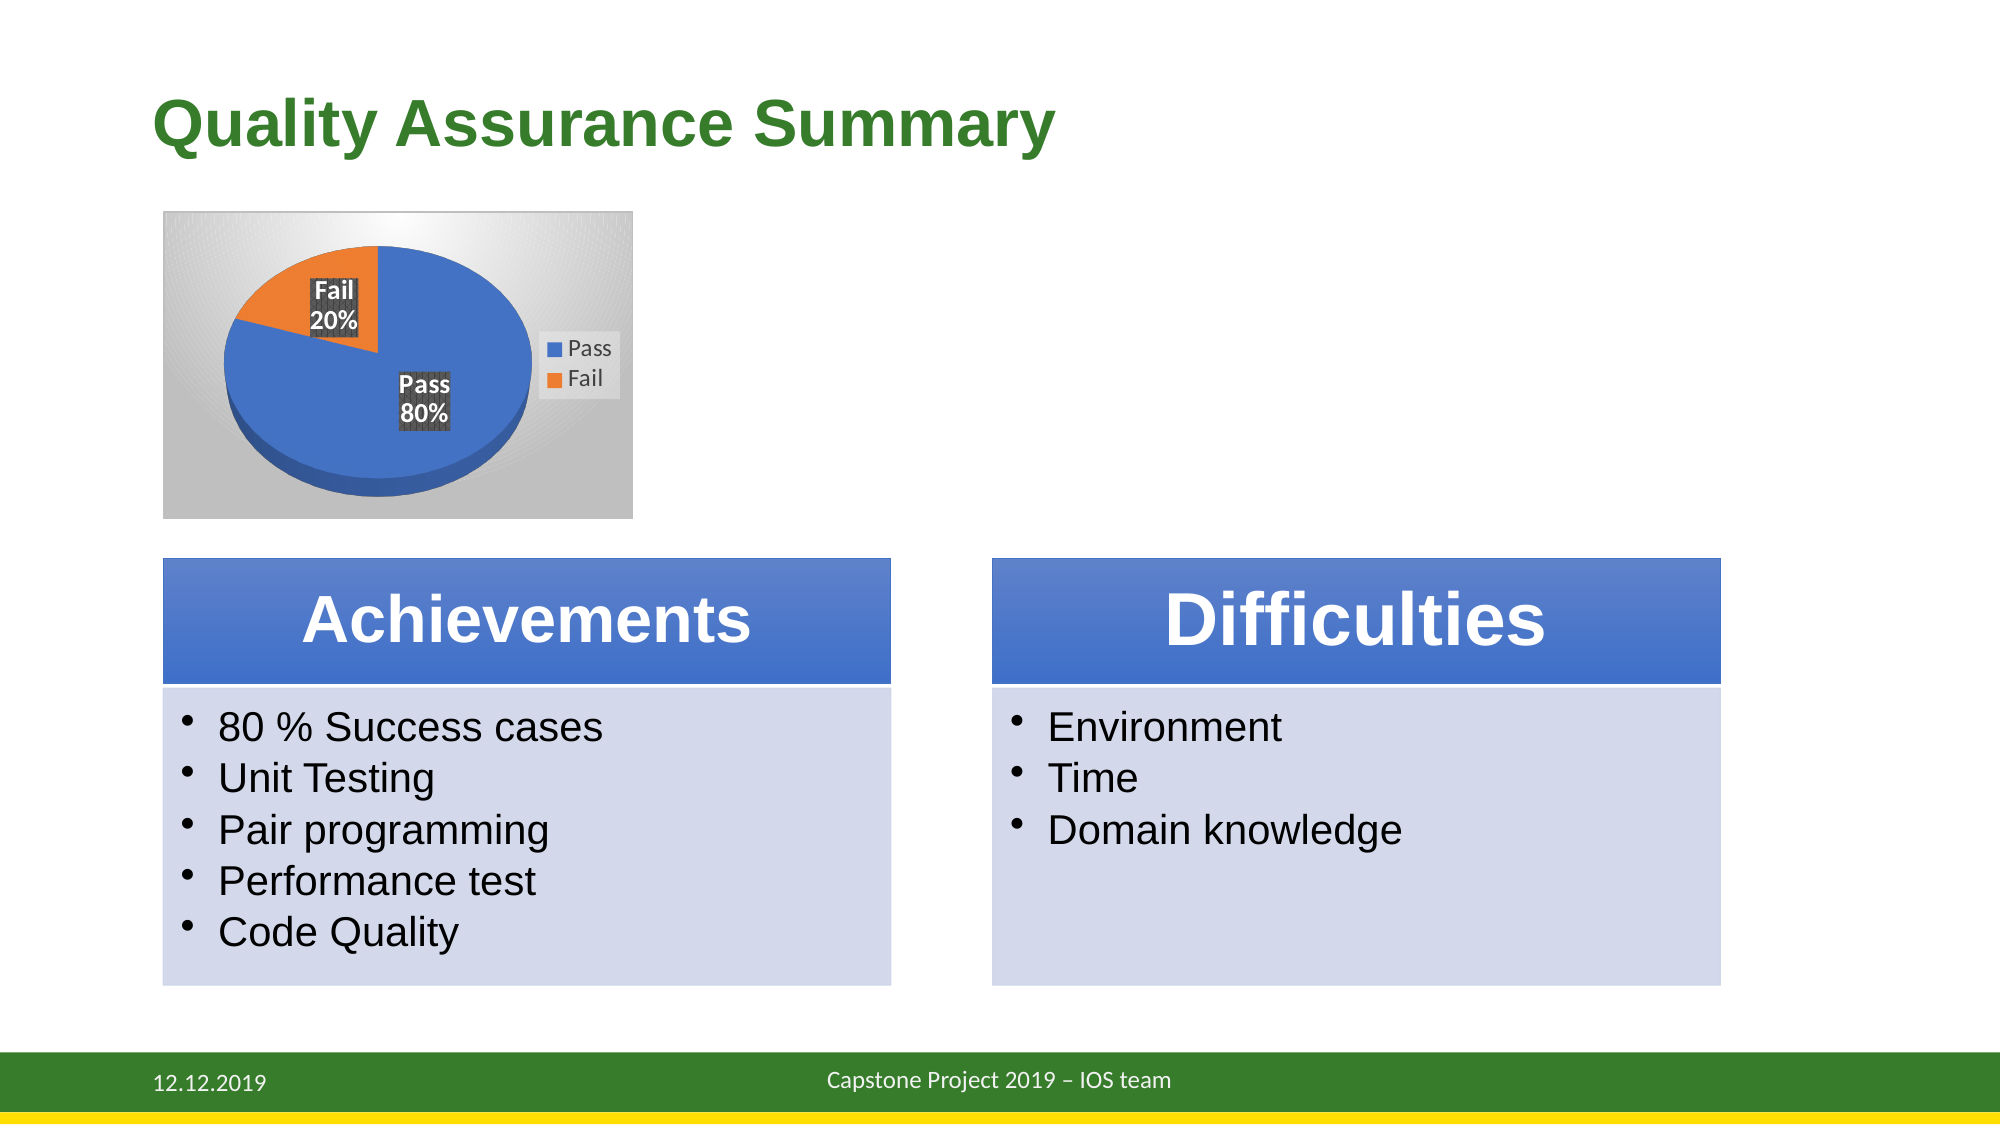

# Quality Assurance Summary

[unsupported chart]

Achievements
80 % Success cases
Unit Testing
Pair programming
Performance test
Code Quality
Difficulties
Environment
Time
Domain knowledge
12.12.2019
Capstone Project 2019 – IOS team
31
Capstone Project 2019 – IOS team
12.12.2019